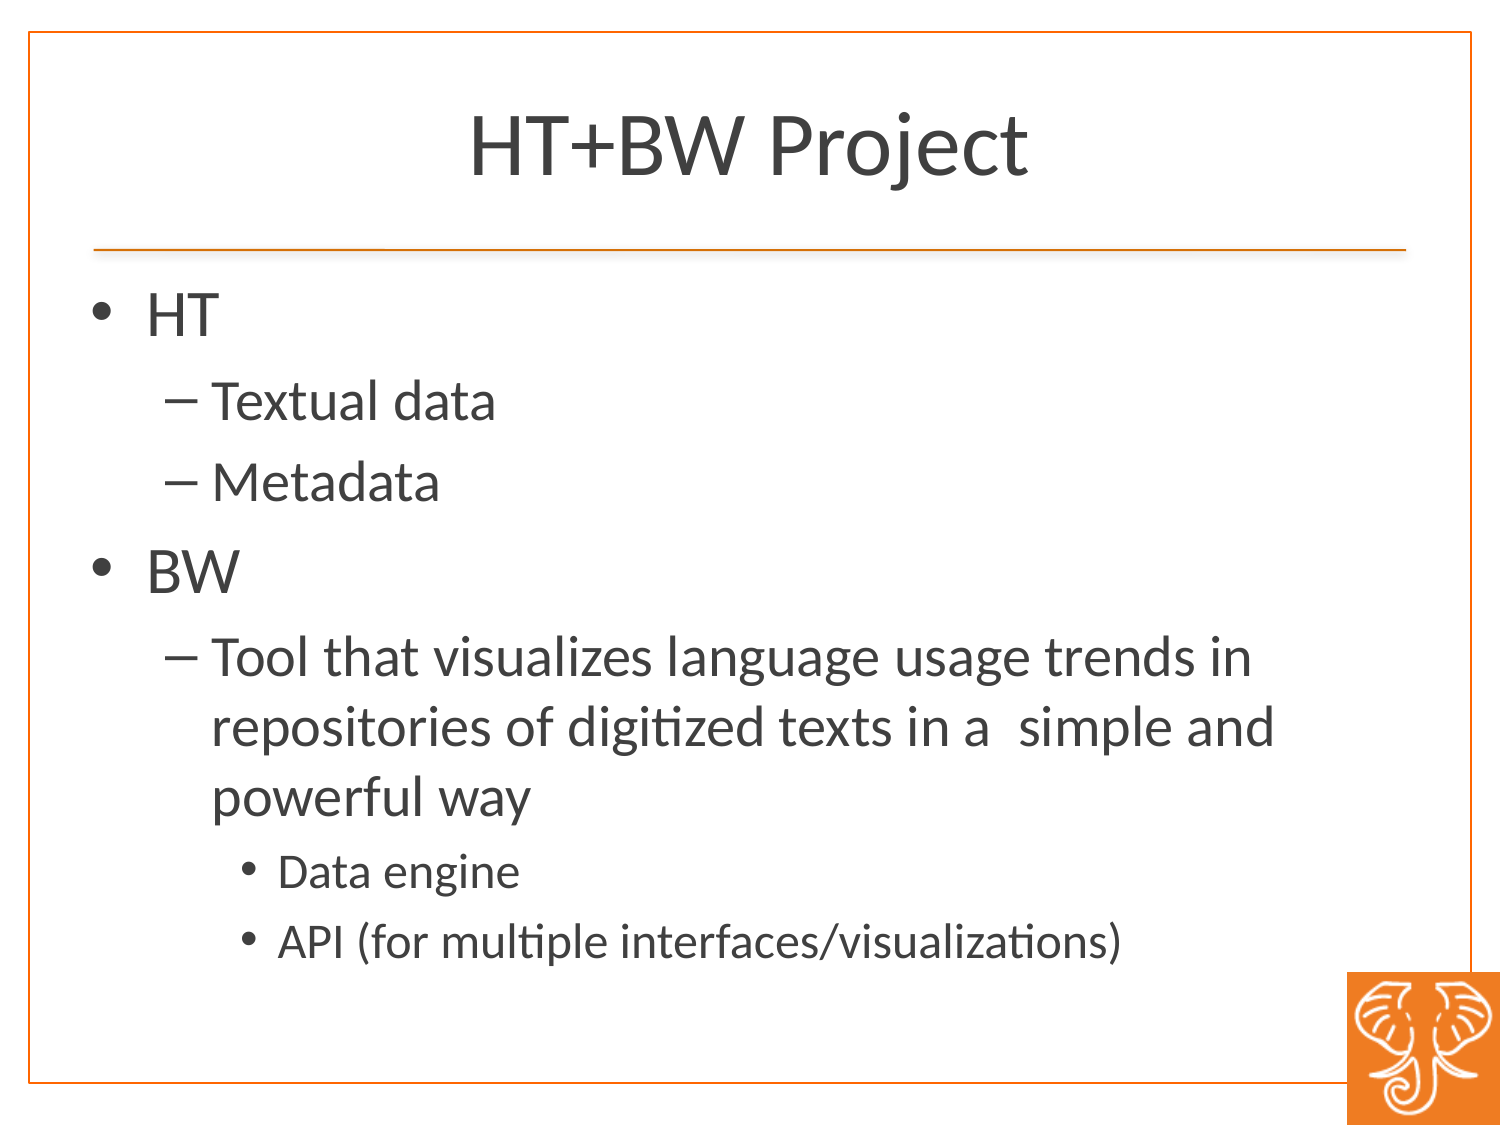

# HT+BW Project
HT
Textual data
Metadata
BW
Tool that visualizes language usage trends in repositories of digitized texts in a  simple and powerful way
Data engine
API (for multiple interfaces/visualizations)